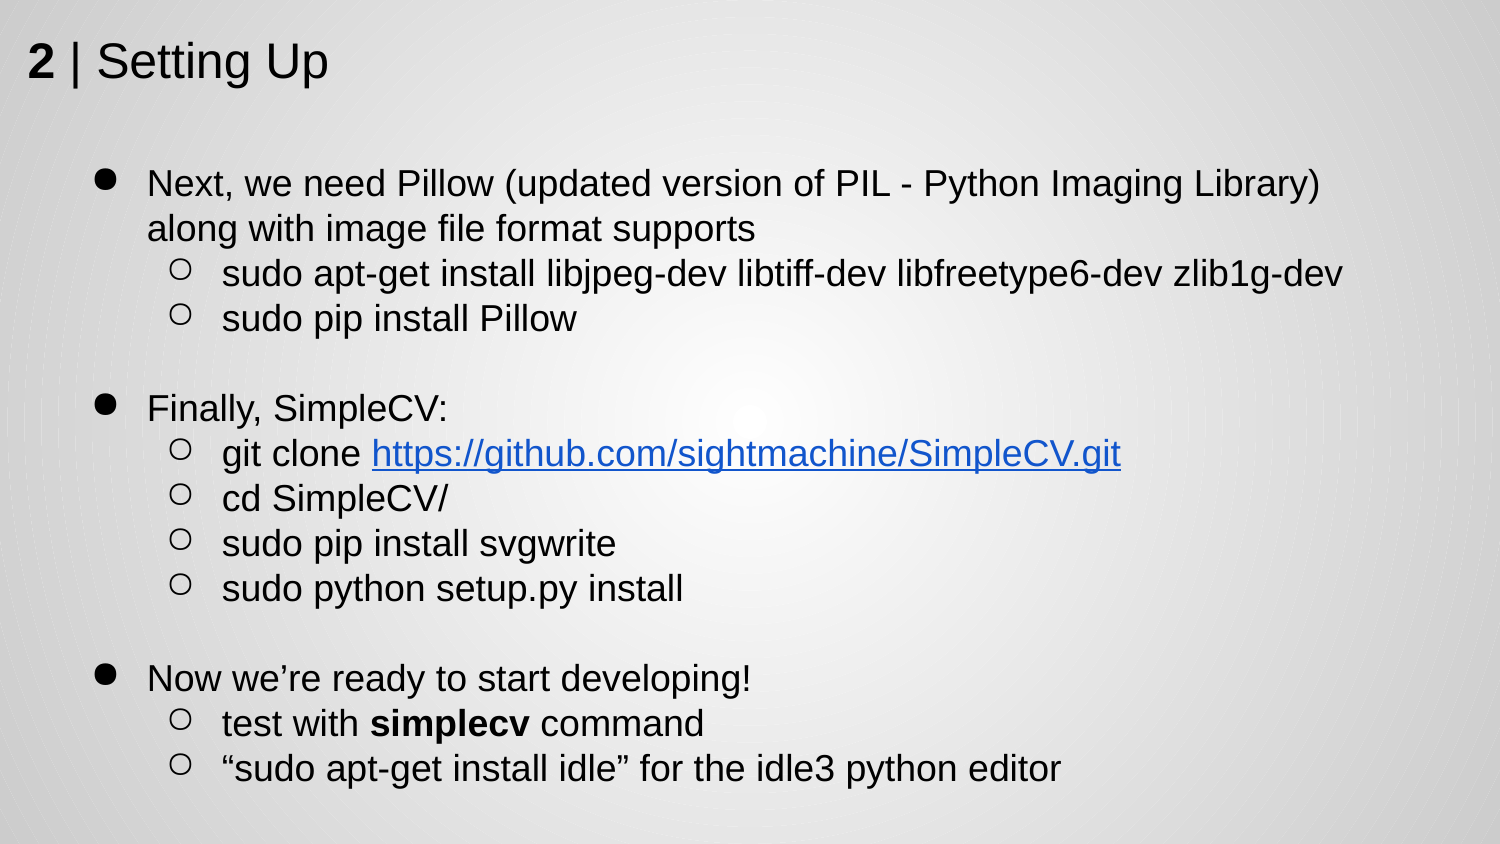

2 | Setting Up
Next, we need Pillow (updated version of PIL - Python Imaging Library) along with image file format supports
sudo apt-get install libjpeg-dev libtiff-dev libfreetype6-dev zlib1g-dev
sudo pip install Pillow

Finally, SimpleCV:
git clone https://github.com/sightmachine/SimpleCV.git
cd SimpleCV/
sudo pip install svgwrite
sudo python setup.py install

Now we’re ready to start developing!
test with simplecv command
“sudo apt-get install idle” for the idle3 python editor